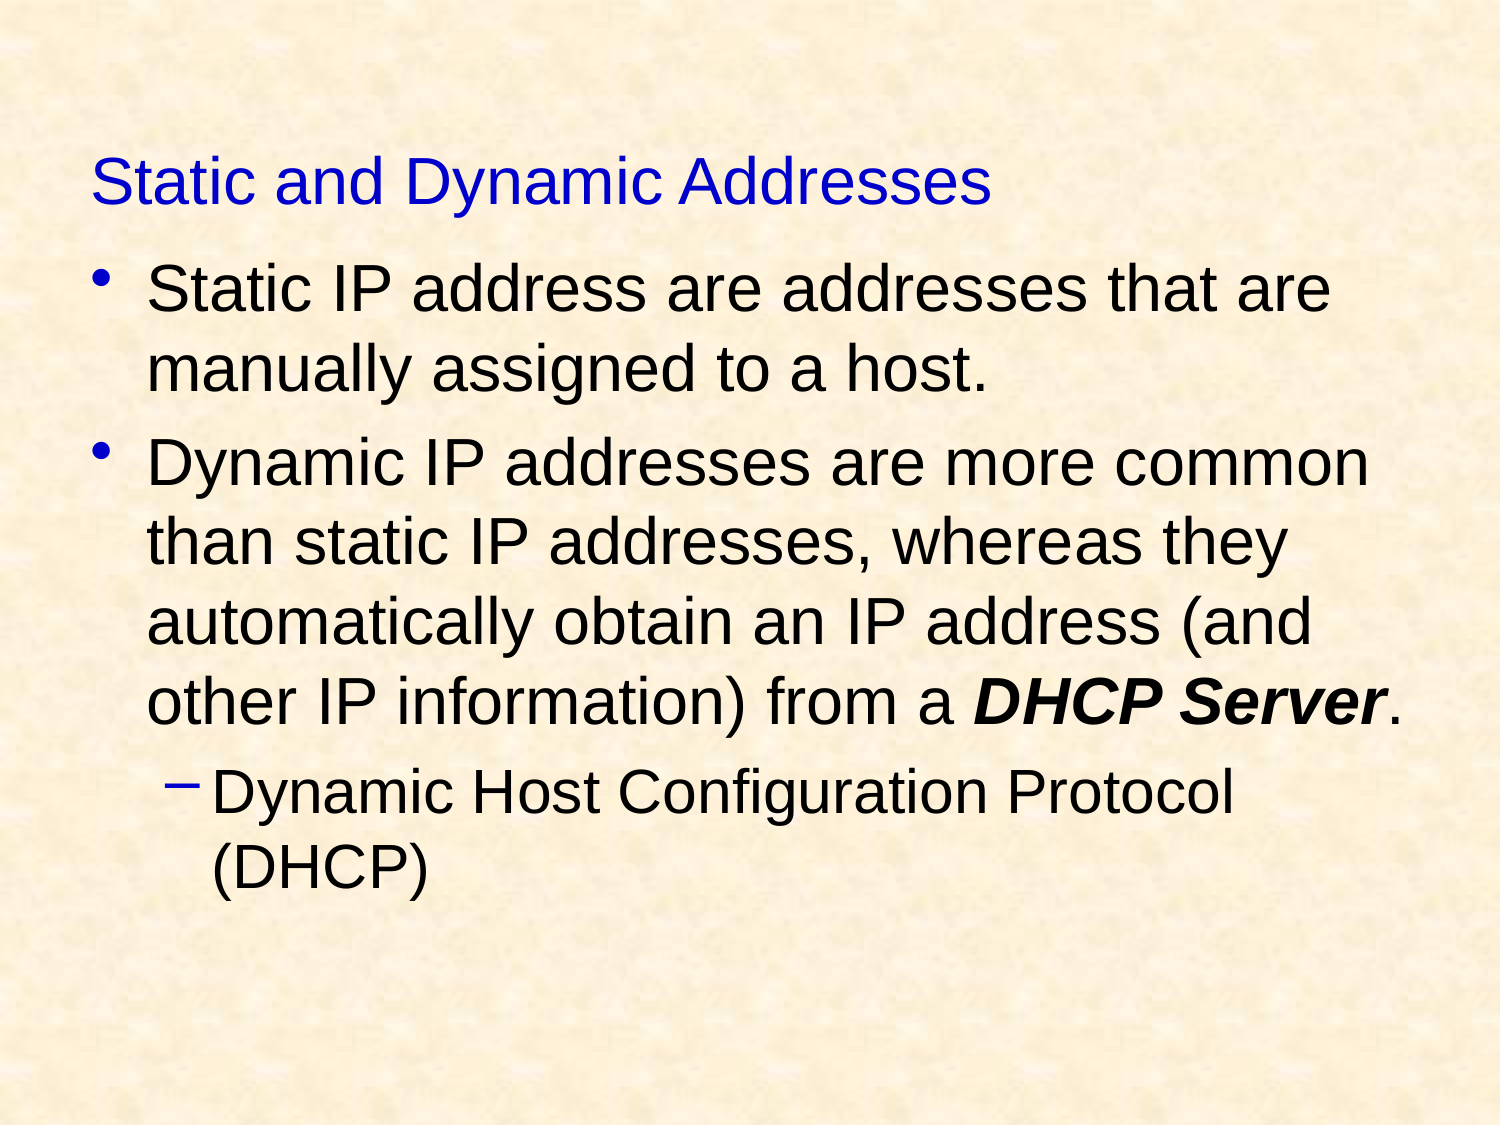

# Static and Dynamic Addresses
Static IP address are addresses that are manually assigned to a host.
Dynamic IP addresses are more common than static IP addresses, whereas they automatically obtain an IP address (and other IP information) from a DHCP Server.
Dynamic Host Configuration Protocol (DHCP)
29